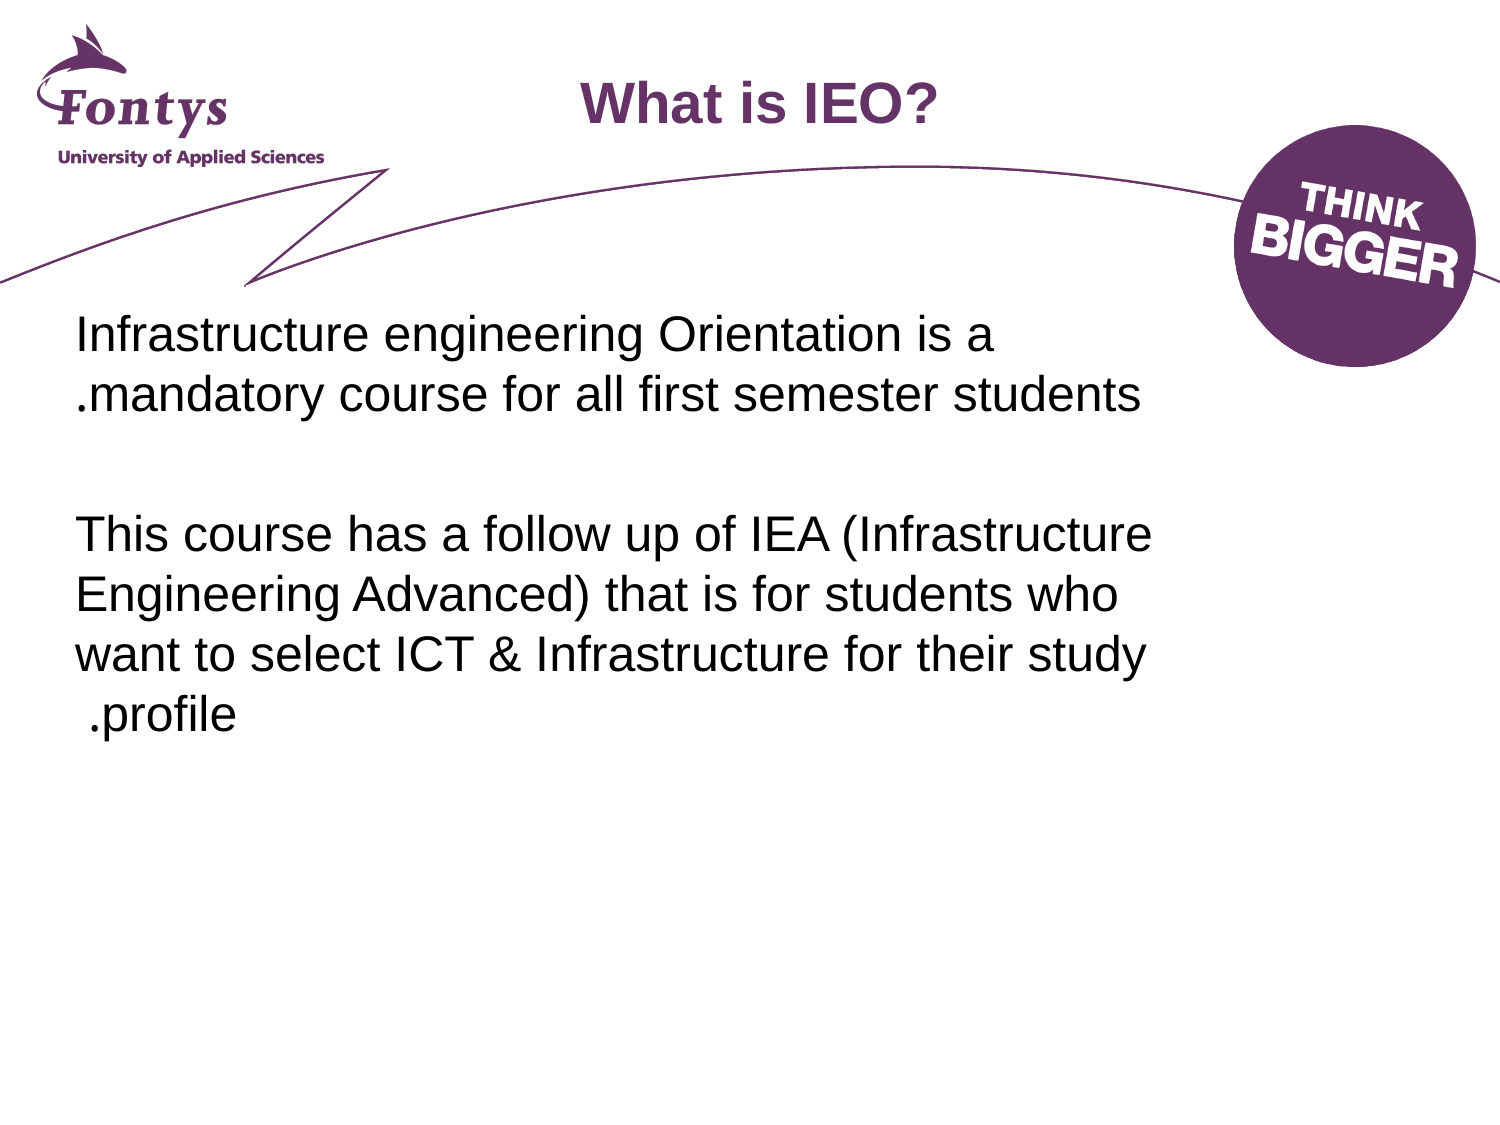

# What is IEO?
Infrastructure engineering Orientation is a mandatory course for all first semester students.

This course has a follow up of IEA (Infrastructure Engineering Advanced) that is for students who want to select ICT & Infrastructure for their study profile.